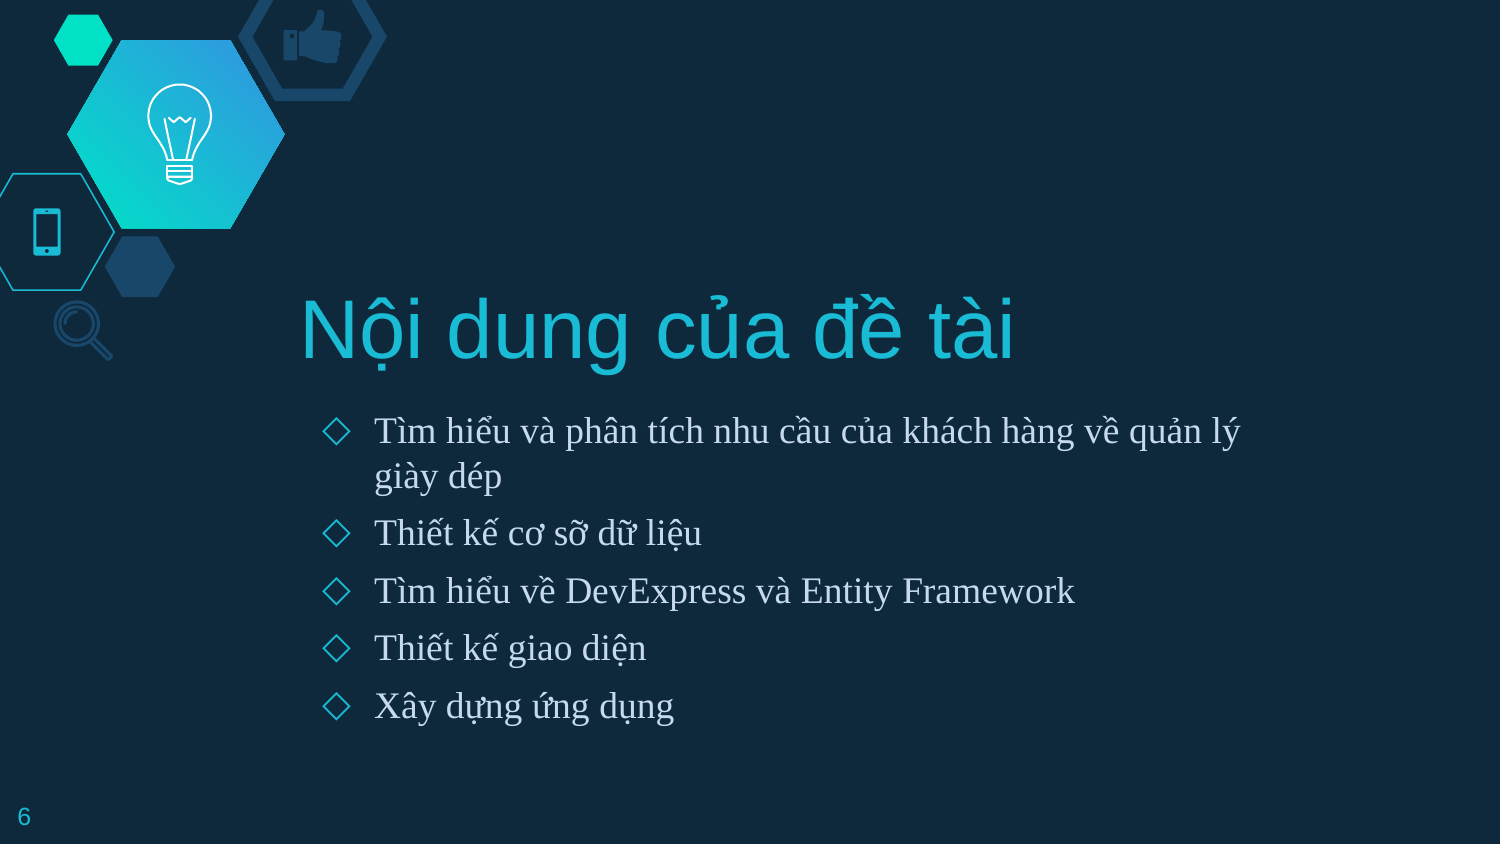

# Nội dung của đề tài
Tìm hiểu và phân tích nhu cầu của khách hàng về quản lý giày dép
Thiết kế cơ sỡ dữ liệu
Tìm hiểu về DevExpress và Entity Framework
Thiết kế giao diện
Xây dựng ứng dụng

6